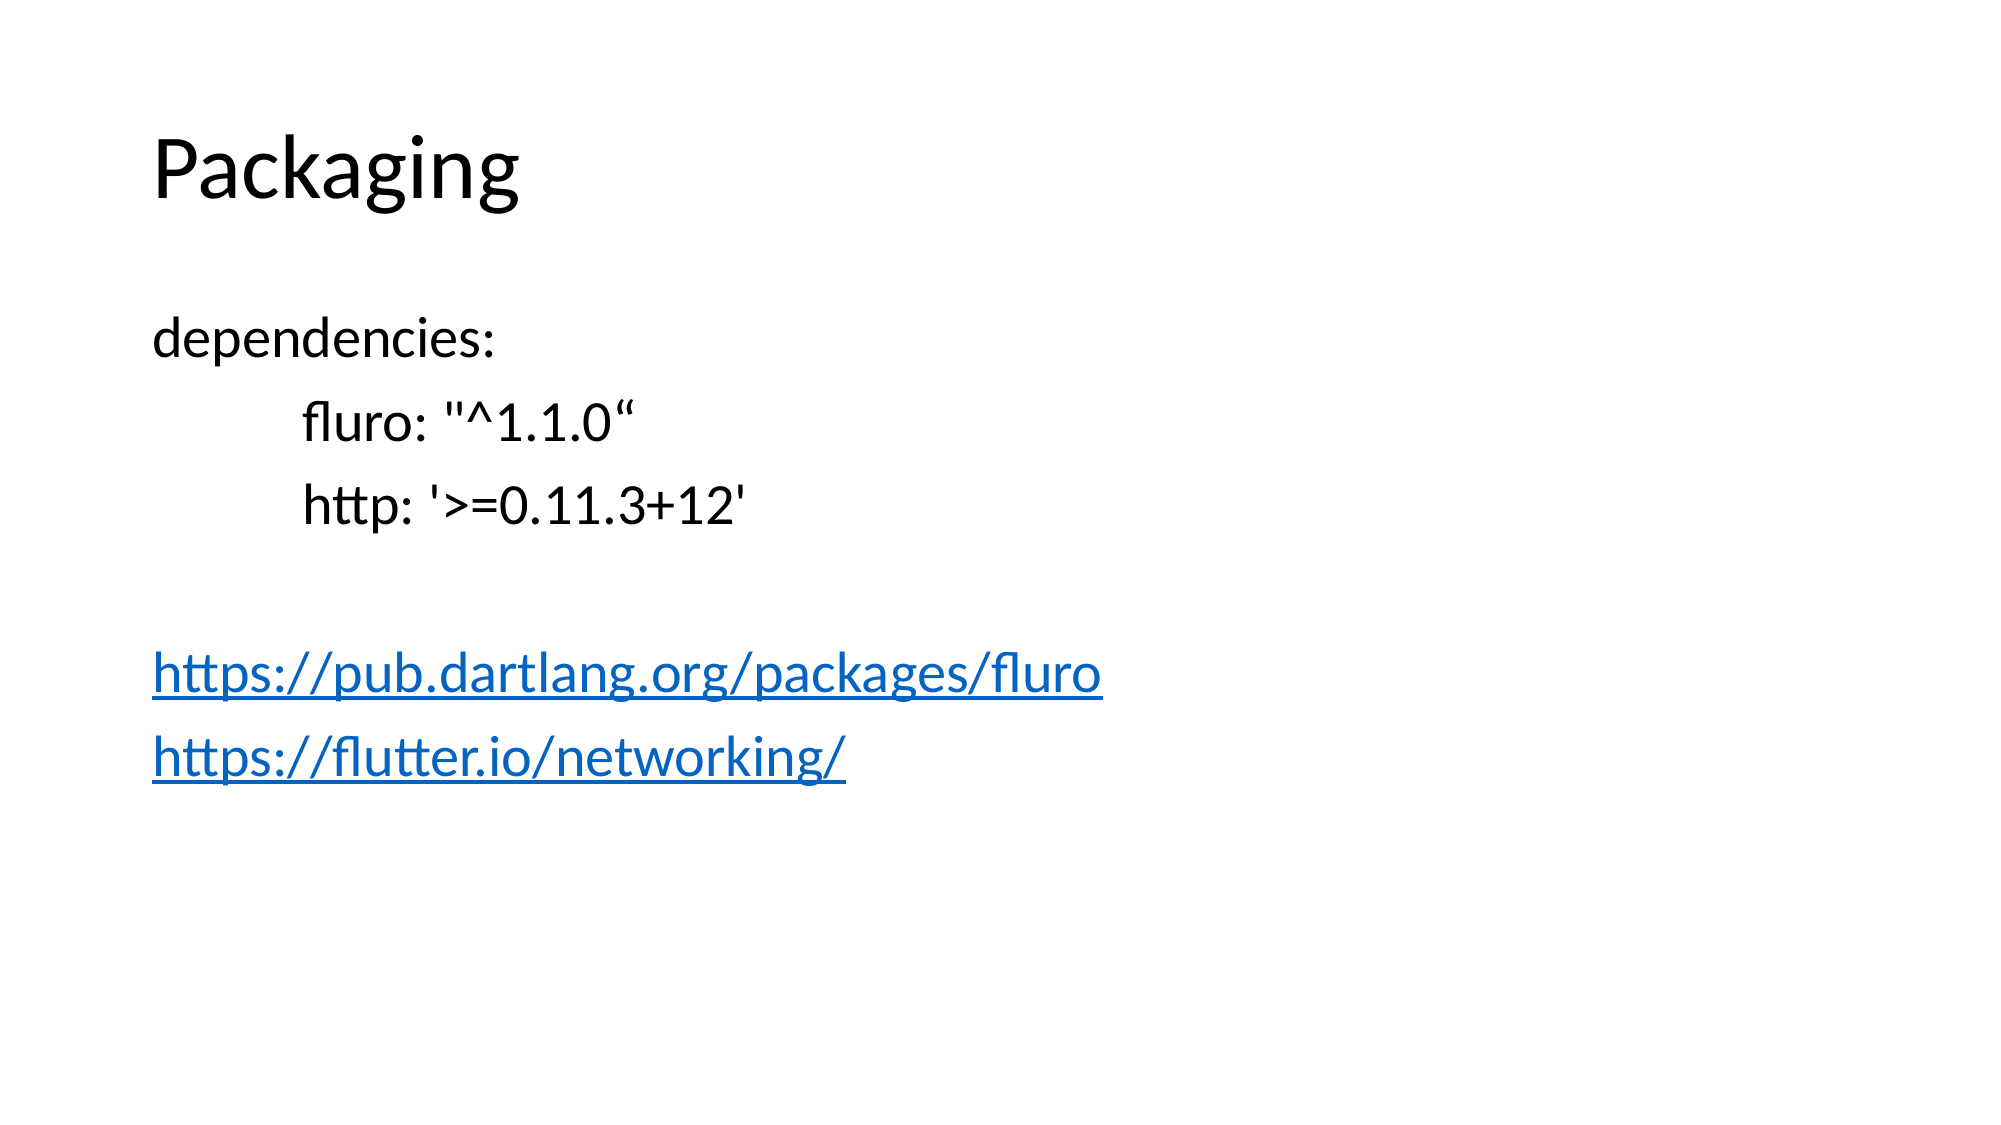

# Packaging
dependencies:
	fluro: "^1.1.0“
	http: '>=0.11.3+12'

https://pub.dartlang.org/packages/fluro
https://flutter.io/networking/